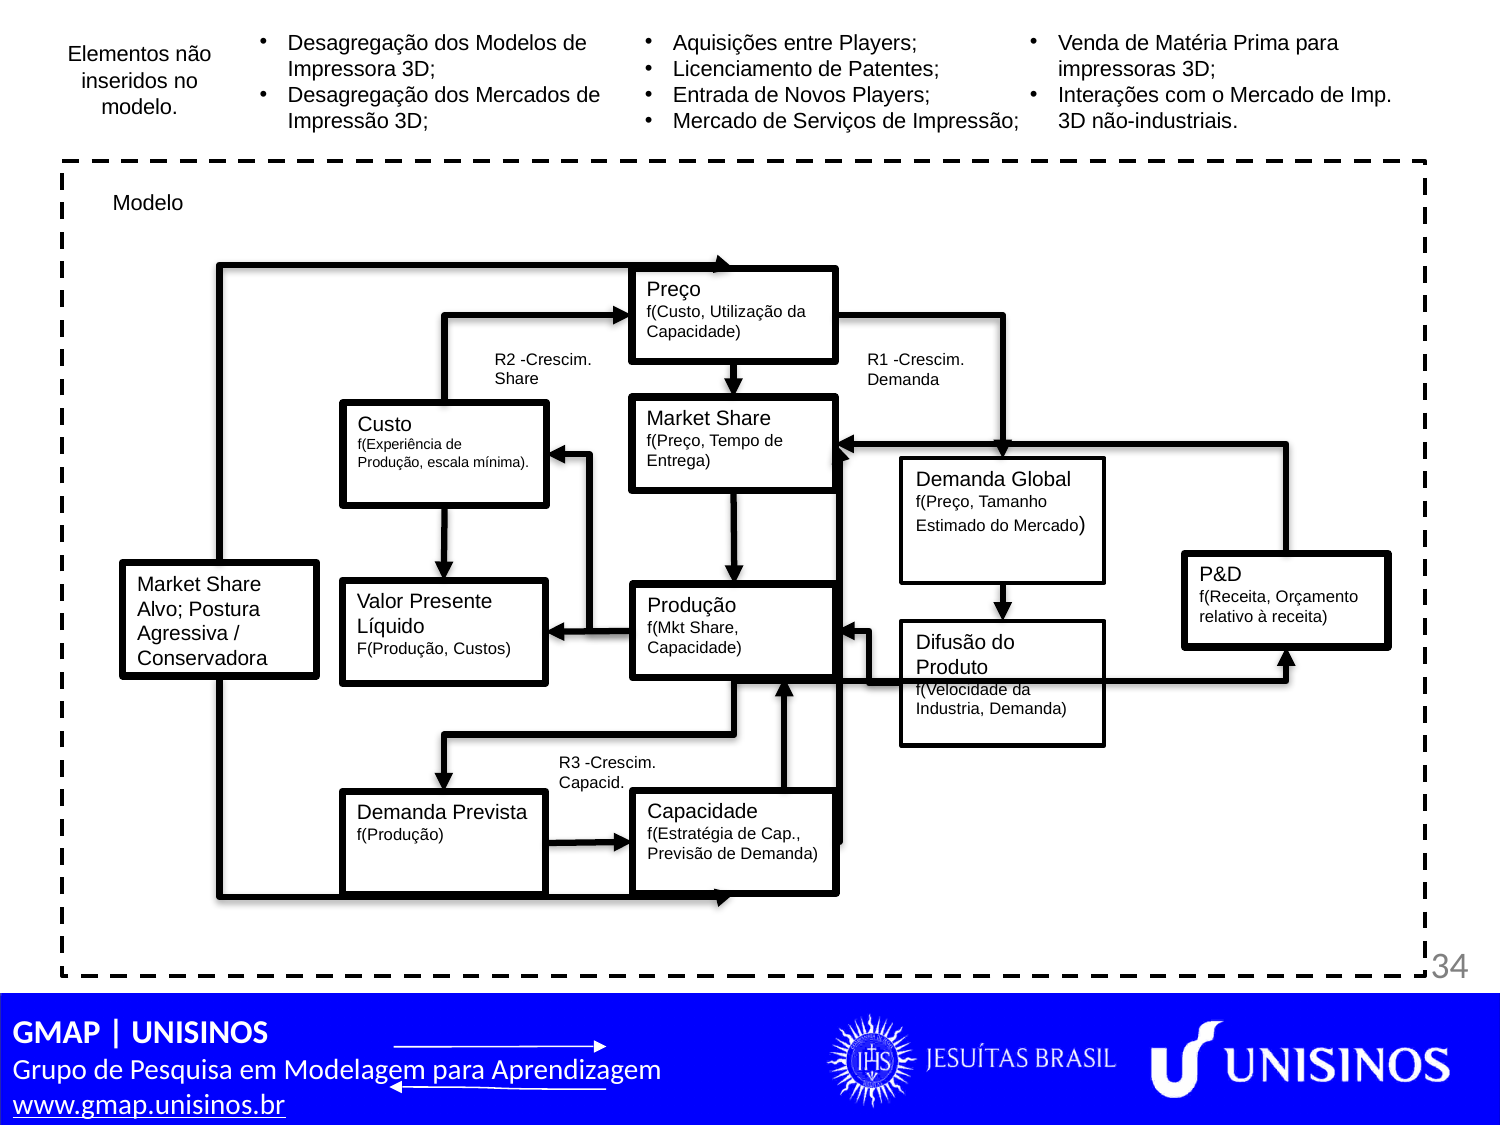

Desagregação dos Modelos de Impressora 3D;
Desagregação dos Mercados de Impressão 3D;
Aquisições entre Players;
Licenciamento de Patentes;
Entrada de Novos Players;
Mercado de Serviços de Impressão;
Venda de Matéria Prima para impressoras 3D;
Interações com o Mercado de Imp. 3D não-industriais.
Elementos não inseridos no modelo.

Modelo
Preço
f(Custo, Utilização da Capacidade)
R2 -Crescim. Share
R1 -Crescim. Demanda
Market Share
f(Preço, Tempo de Entrega)
Custo
f(Experiência de Produção, escala mínima).
Demanda Global
f(Preço, Tamanho Estimado do Mercado)
P&D
f(Receita, Orçamento relativo à receita)
Market Share Alvo; Postura Agressiva / Conservadora
Valor Presente Líquido
F(Produção, Custos)
Produção
f(Mkt Share, Capacidade)
Difusão do Produto
f(Velocidade da Industria, Demanda)
R3 -Crescim. Capacid.
Capacidade
f(Estratégia de Cap., Previsão de Demanda)
Demanda Prevista
f(Produção)